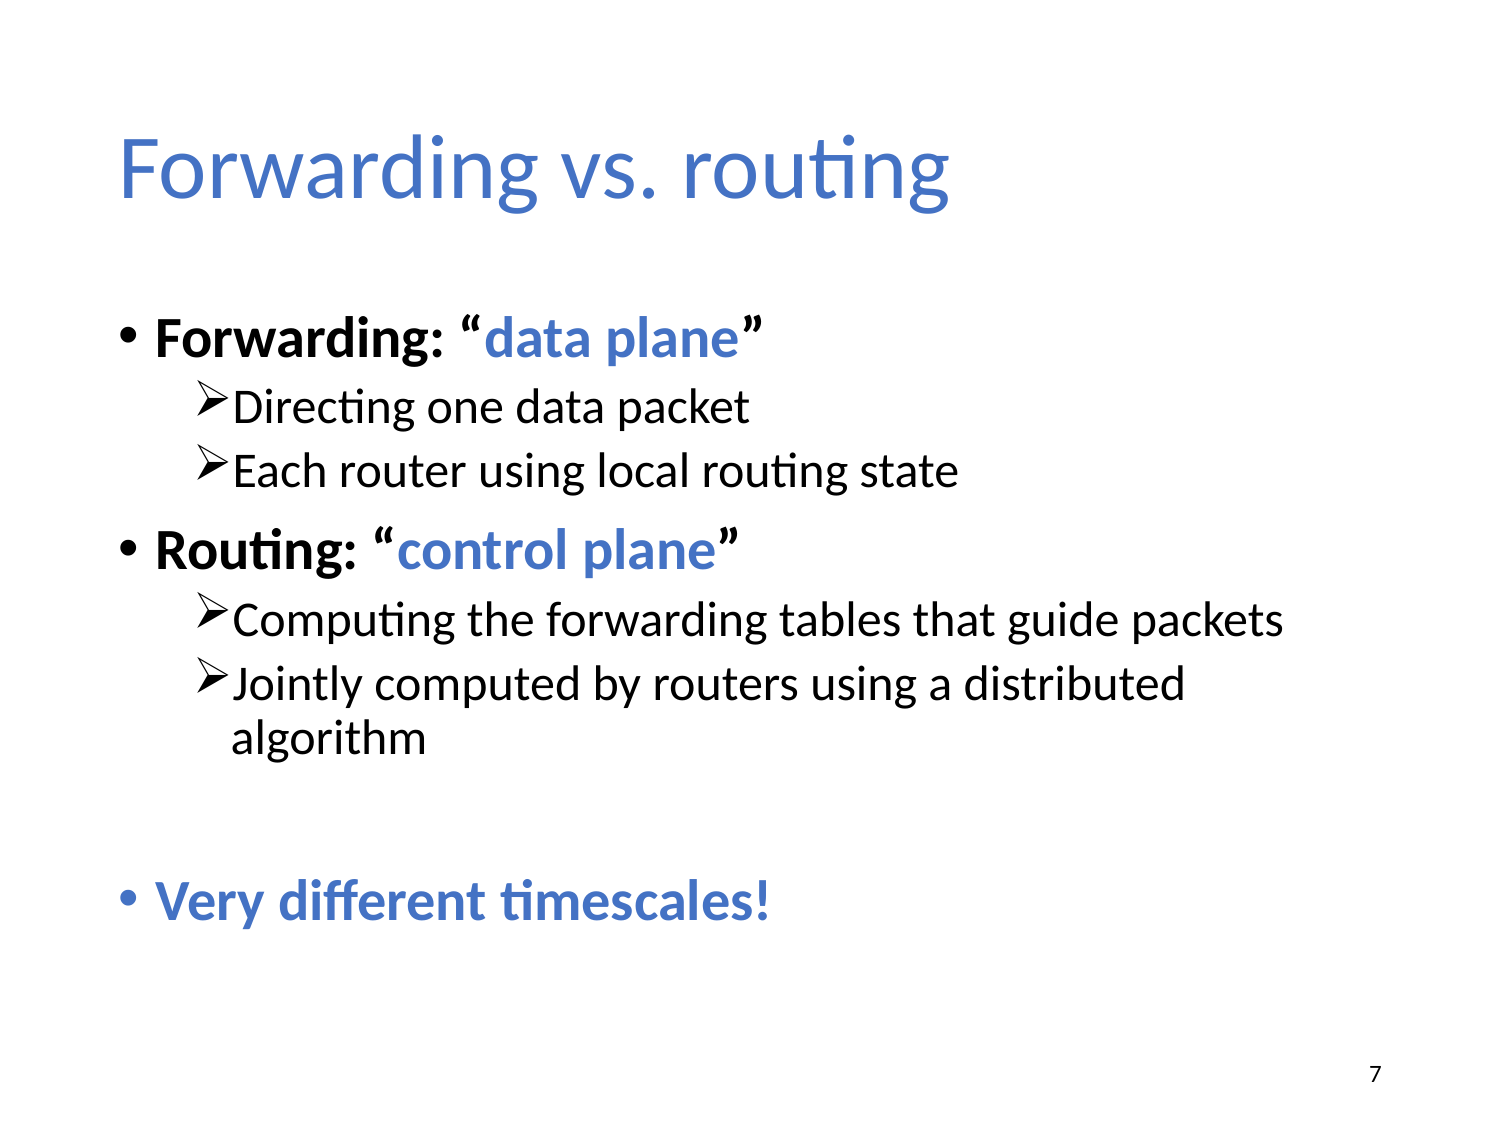

# Forwarding vs. routing
Forwarding: “data plane”
Directing one data packet
Each router using local routing state
Routing: “control plane”
Computing the forwarding tables that guide packets
Jointly computed by routers using a distributed algorithm

Very different timescales!
7